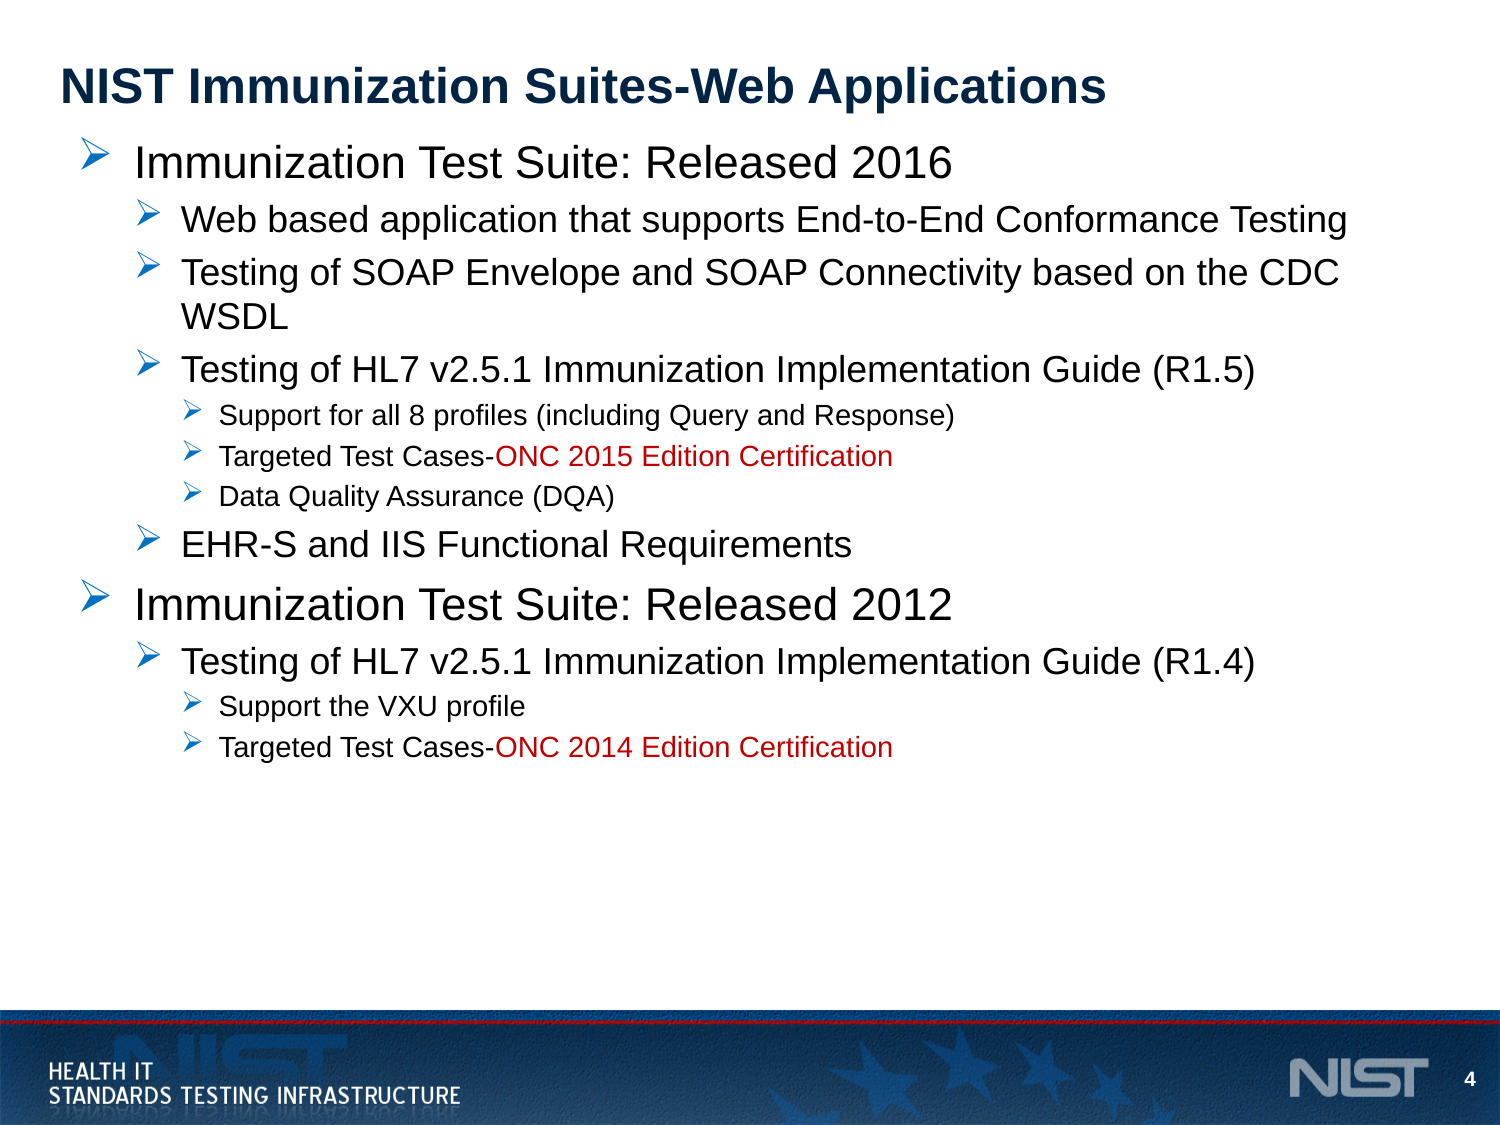

# NIST Immunization Suites-Web Applications
Immunization Test Suite: Released 2016
Web based application that supports End-to-End Conformance Testing
Testing of SOAP Envelope and SOAP Connectivity based on the CDC WSDL
Testing of HL7 v2.5.1 Immunization Implementation Guide (R1.5)
Support for all 8 profiles (including Query and Response)
Targeted Test Cases-ONC 2015 Edition Certification
Data Quality Assurance (DQA)
EHR-S and IIS Functional Requirements
Immunization Test Suite: Released 2012
Testing of HL7 v2.5.1 Immunization Implementation Guide (R1.4)
Support the VXU profile
Targeted Test Cases-ONC 2014 Edition Certification